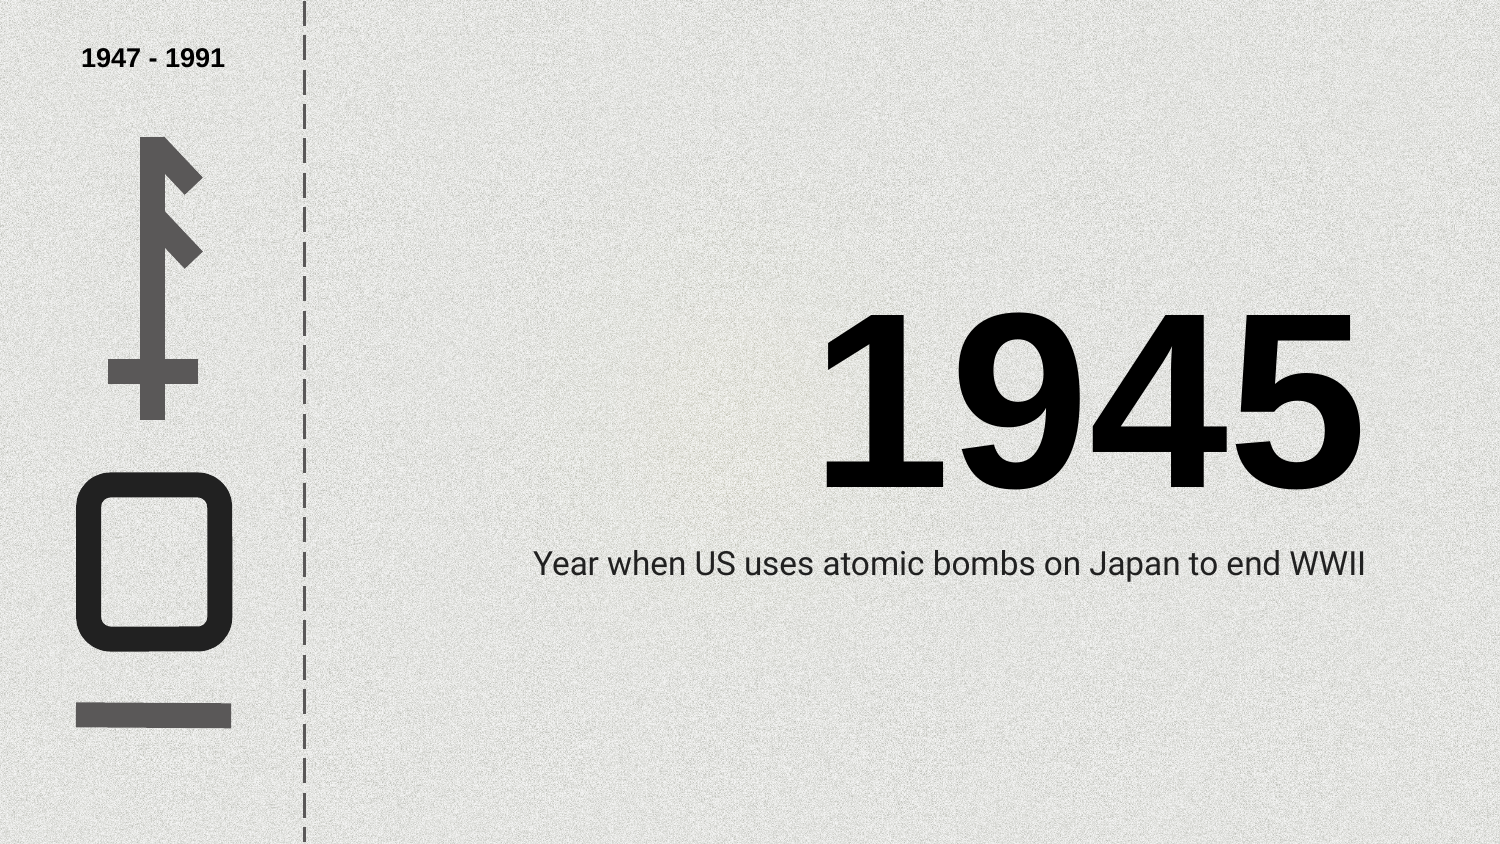

1947 - 1991

# 1945
Year when US uses atomic bombs on Japan to end WWII